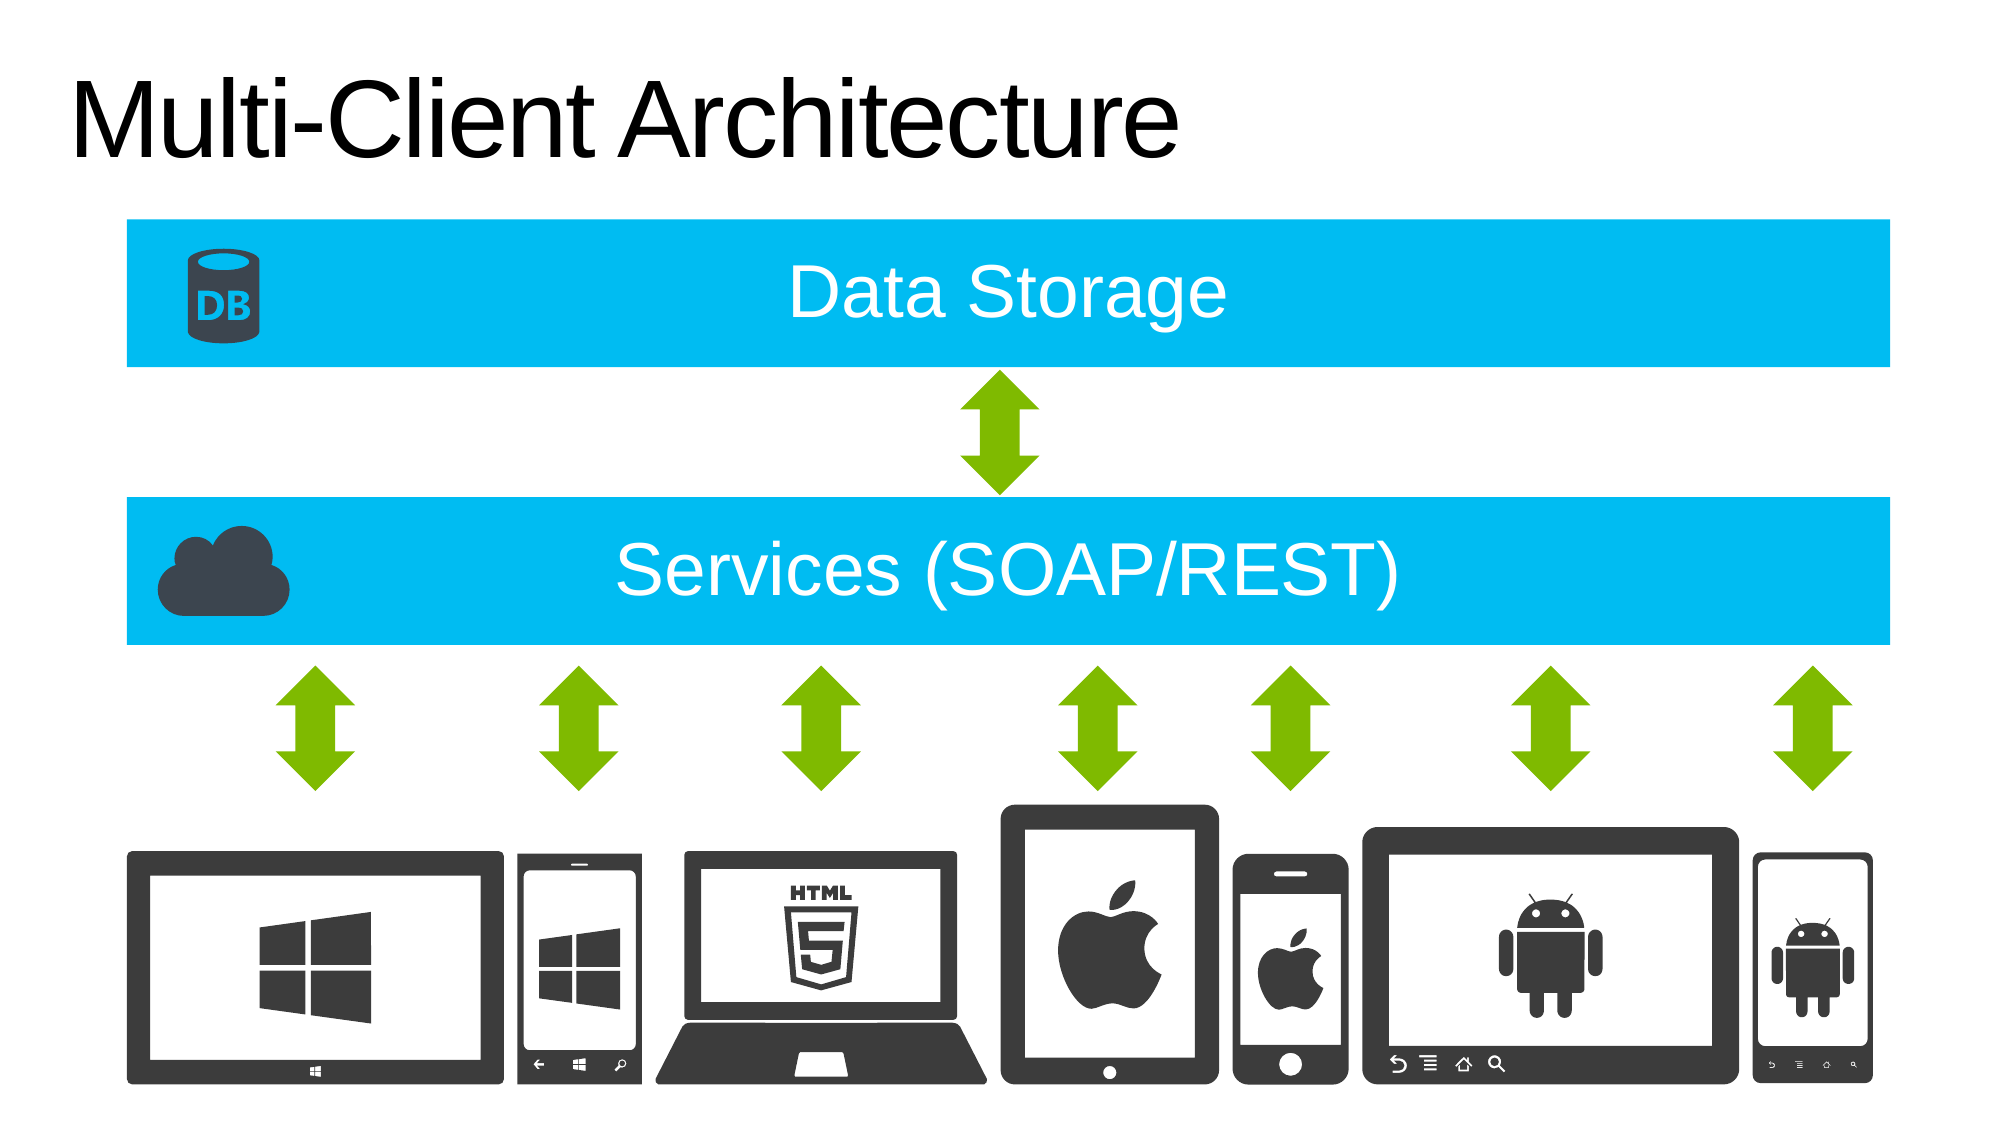

# Multi-Client Architecture
Data Storage

Services (SOAP/REST)